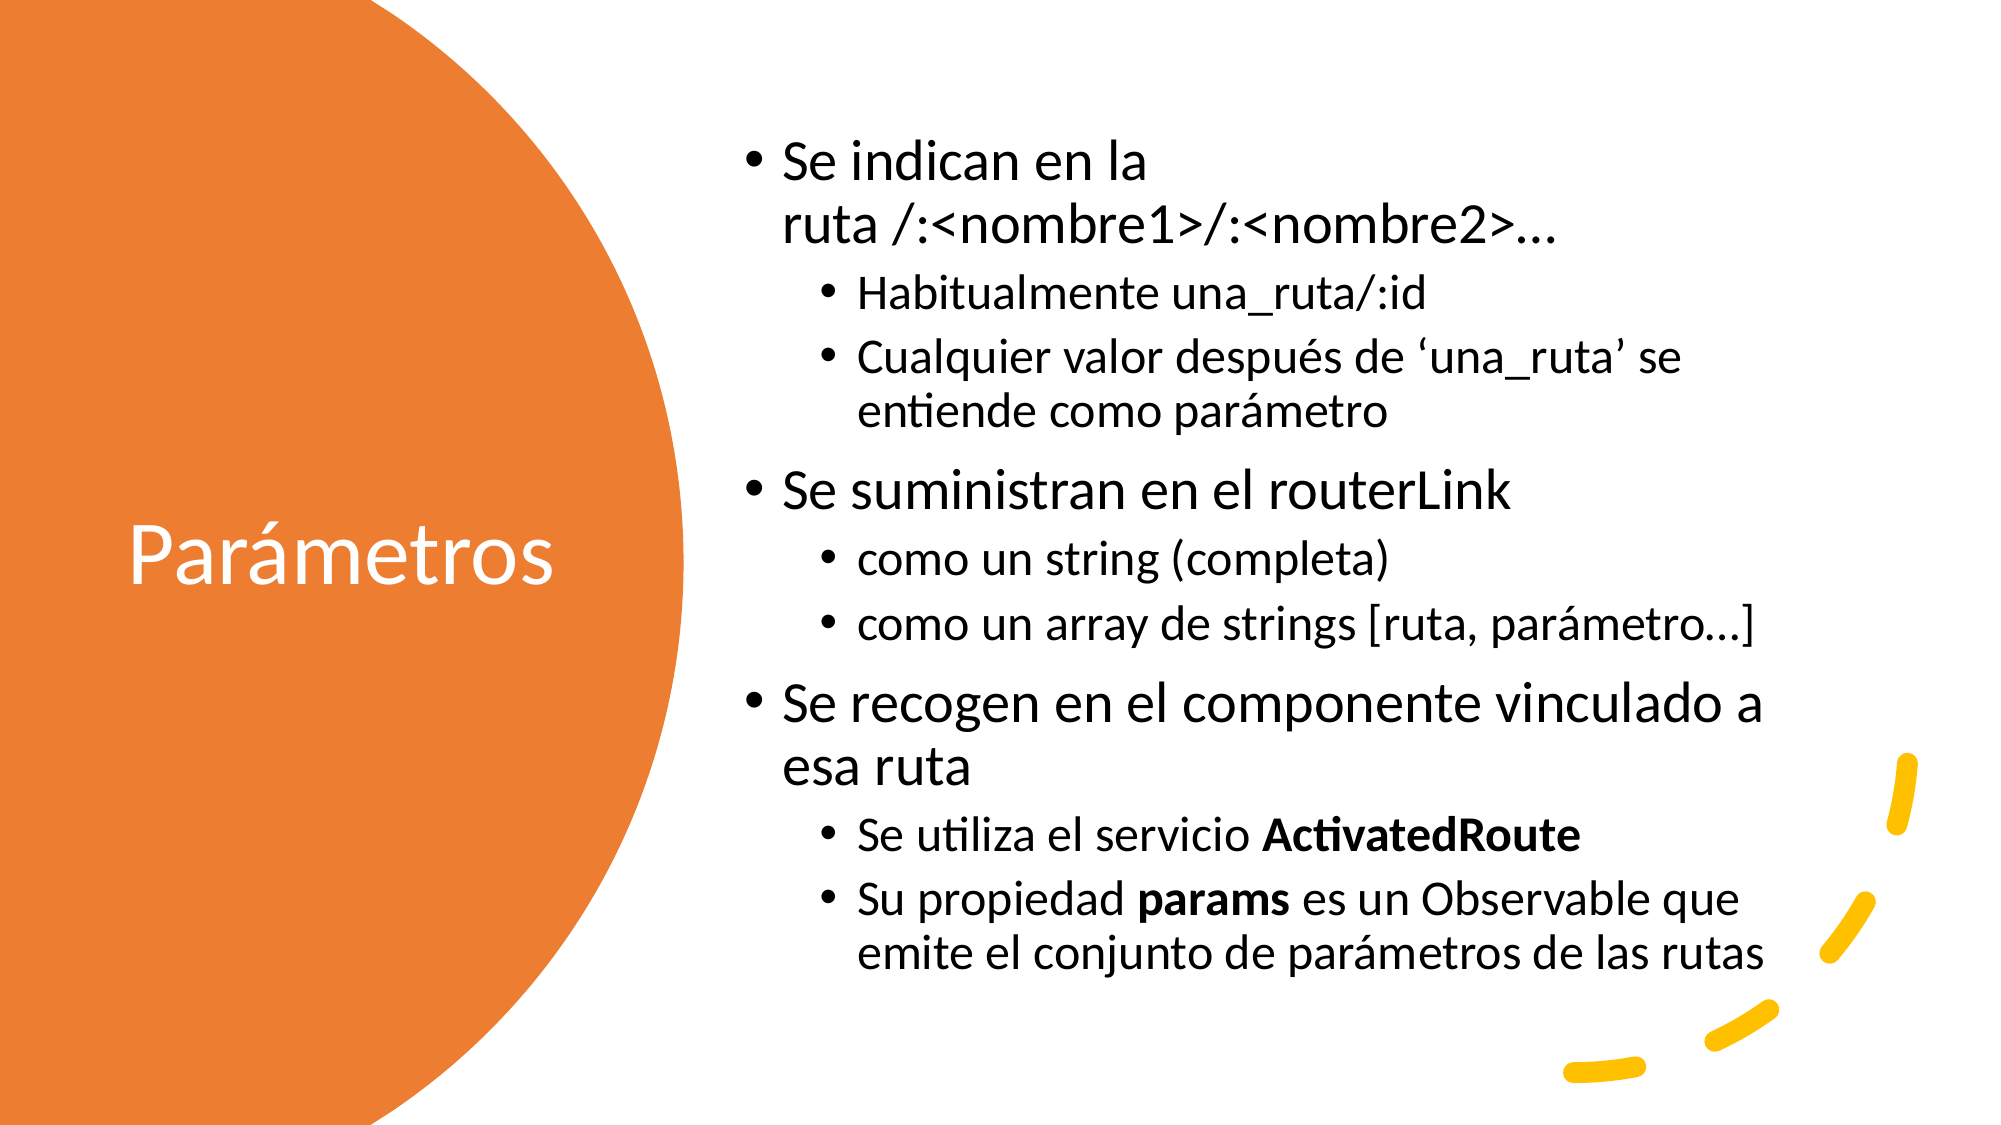

Se indican en la ruta /:<nombre1>/:<nombre2>…
Habitualmente una_ruta/:id
Cualquier valor después de ‘una_ruta’ se entiende como parámetro
Se suministran en el routerLink
como un string (completa)
como un array de strings [ruta, parámetro…]
Se recogen en el componente vinculado a esa ruta
Se utiliza el servicio ActivatedRoute
Su propiedad params es un Observable que emite el conjunto de parámetros de las rutas
# Parámetros